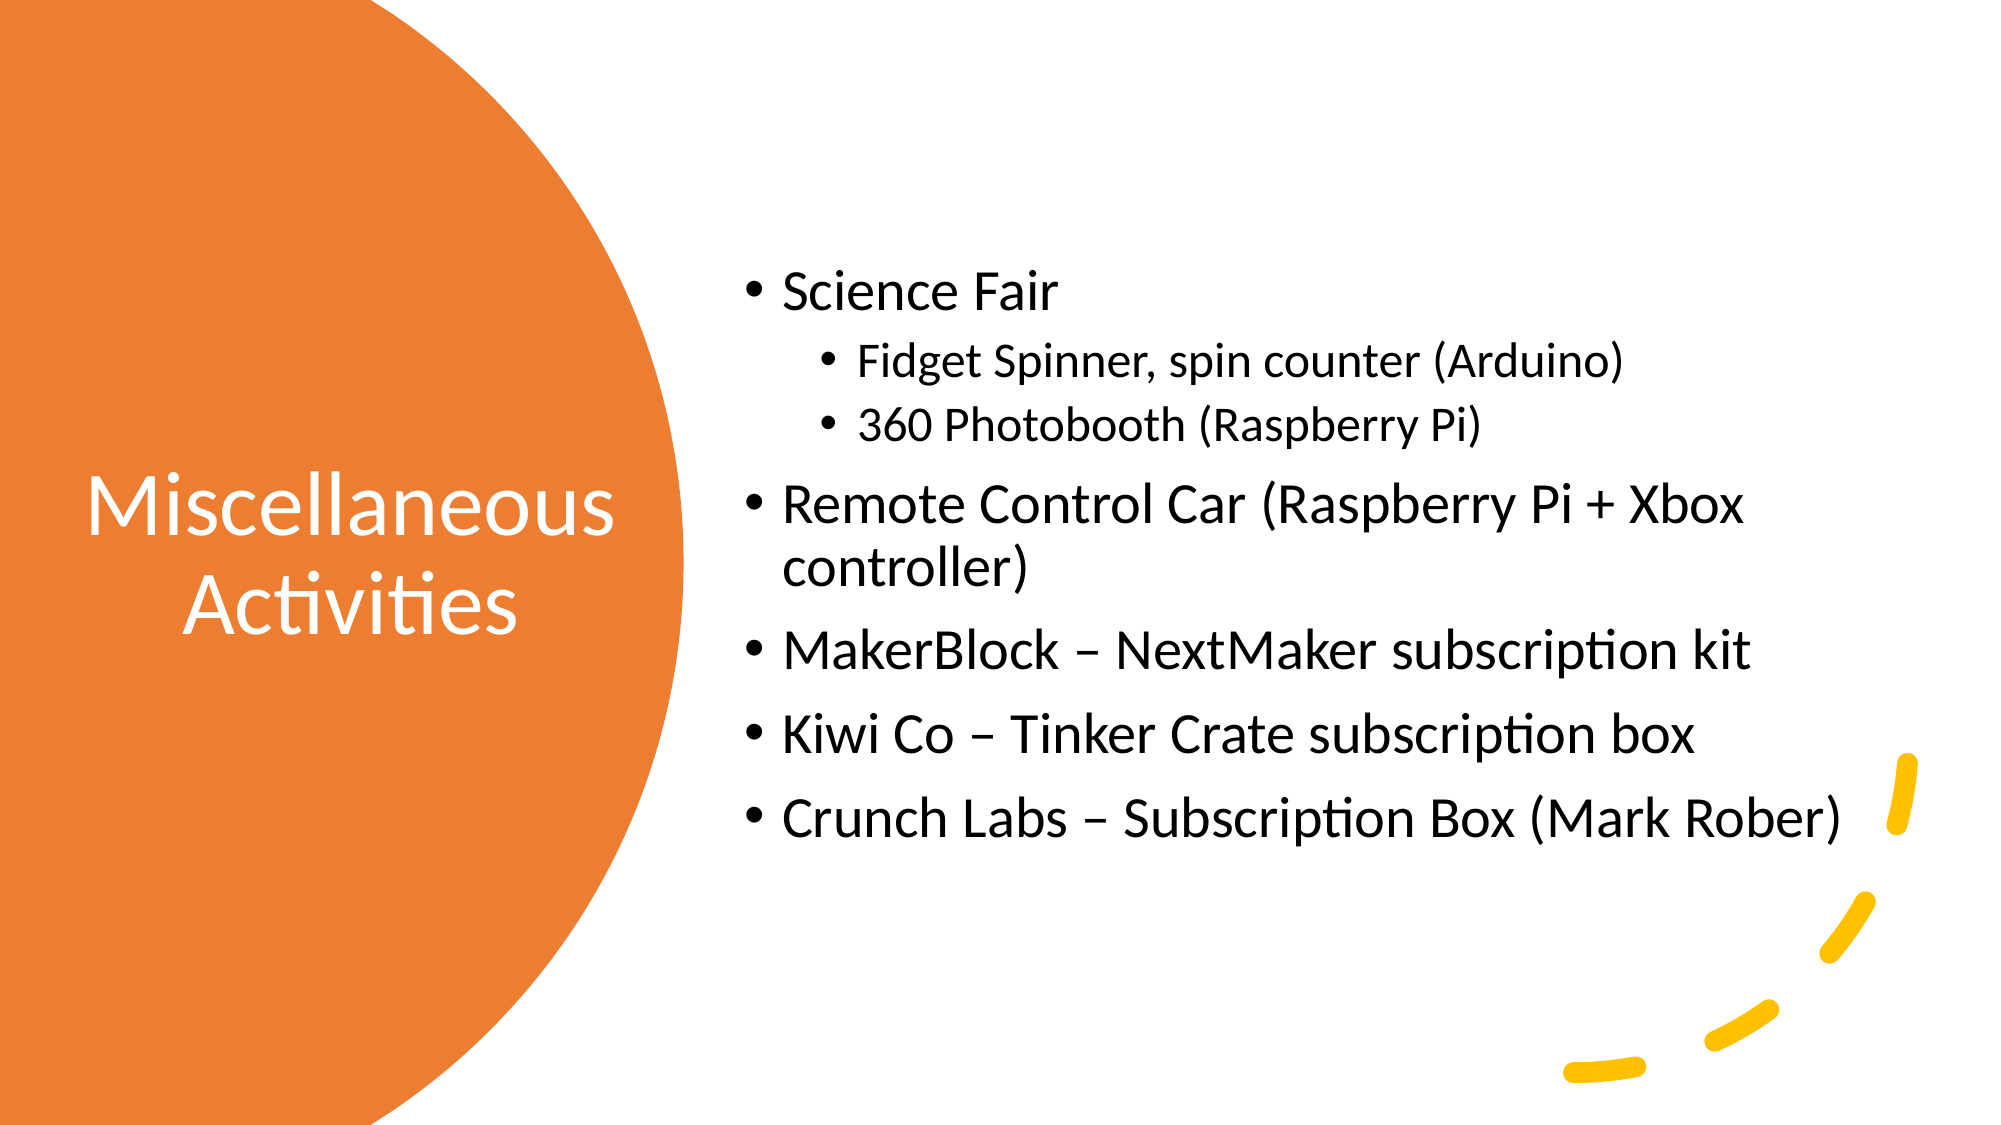

Science Fair
Fidget Spinner, spin counter (Arduino)
360 Photobooth (Raspberry Pi)
Remote Control Car (Raspberry Pi + Xbox controller)
MakerBlock – NextMaker subscription kit
Kiwi Co – Tinker Crate subscription box
Crunch Labs – Subscription Box (Mark Rober)
# Miscellaneous Activities